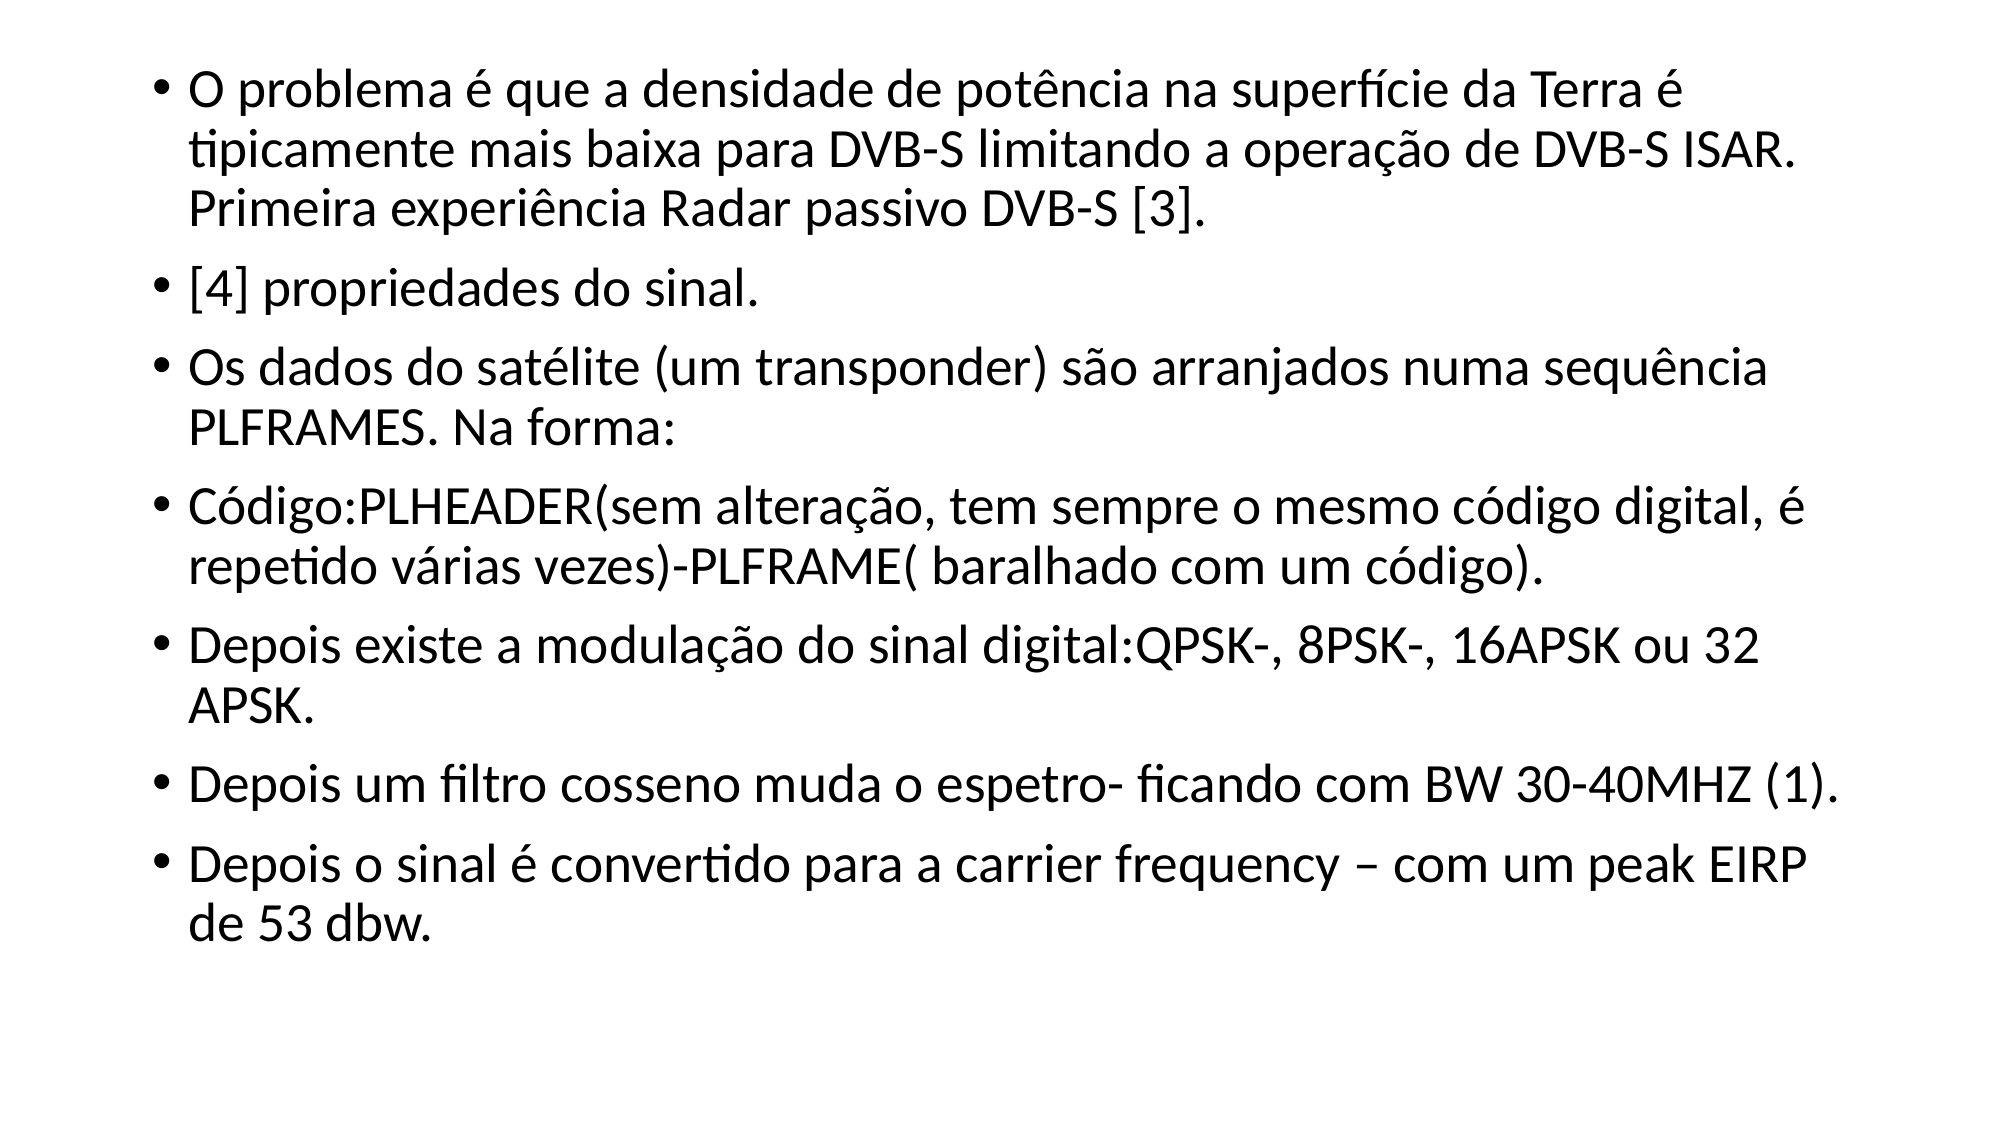

O problema é que a densidade de potência na superfície da Terra é tipicamente mais baixa para DVB-S limitando a operação de DVB-S ISAR. Primeira experiência Radar passivo DVB-S [3].
[4] propriedades do sinal.
Os dados do satélite (um transponder) são arranjados numa sequência PLFRAMES. Na forma:
Código:PLHEADER(sem alteração, tem sempre o mesmo código digital, é repetido várias vezes)-PLFRAME( baralhado com um código).
Depois existe a modulação do sinal digital:QPSK-, 8PSK-, 16APSK ou 32 APSK.
Depois um filtro cosseno muda o espetro- ficando com BW 30-40MHZ (1).
Depois o sinal é convertido para a carrier frequency – com um peak EIRP de 53 dbw.